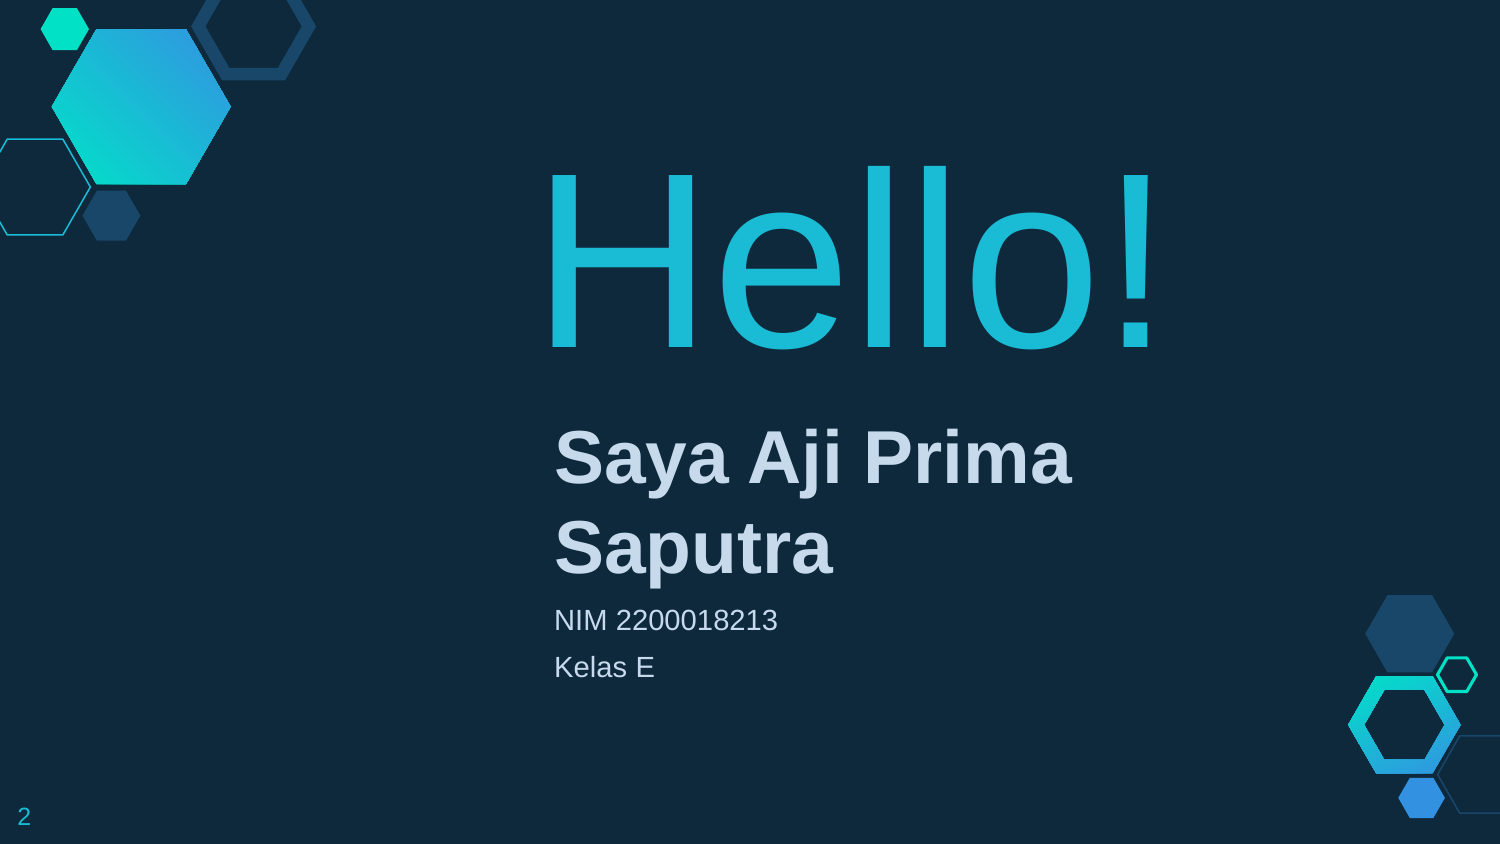

Hello!
Saya Aji Prima Saputra
NIM 2200018213
Kelas E
2